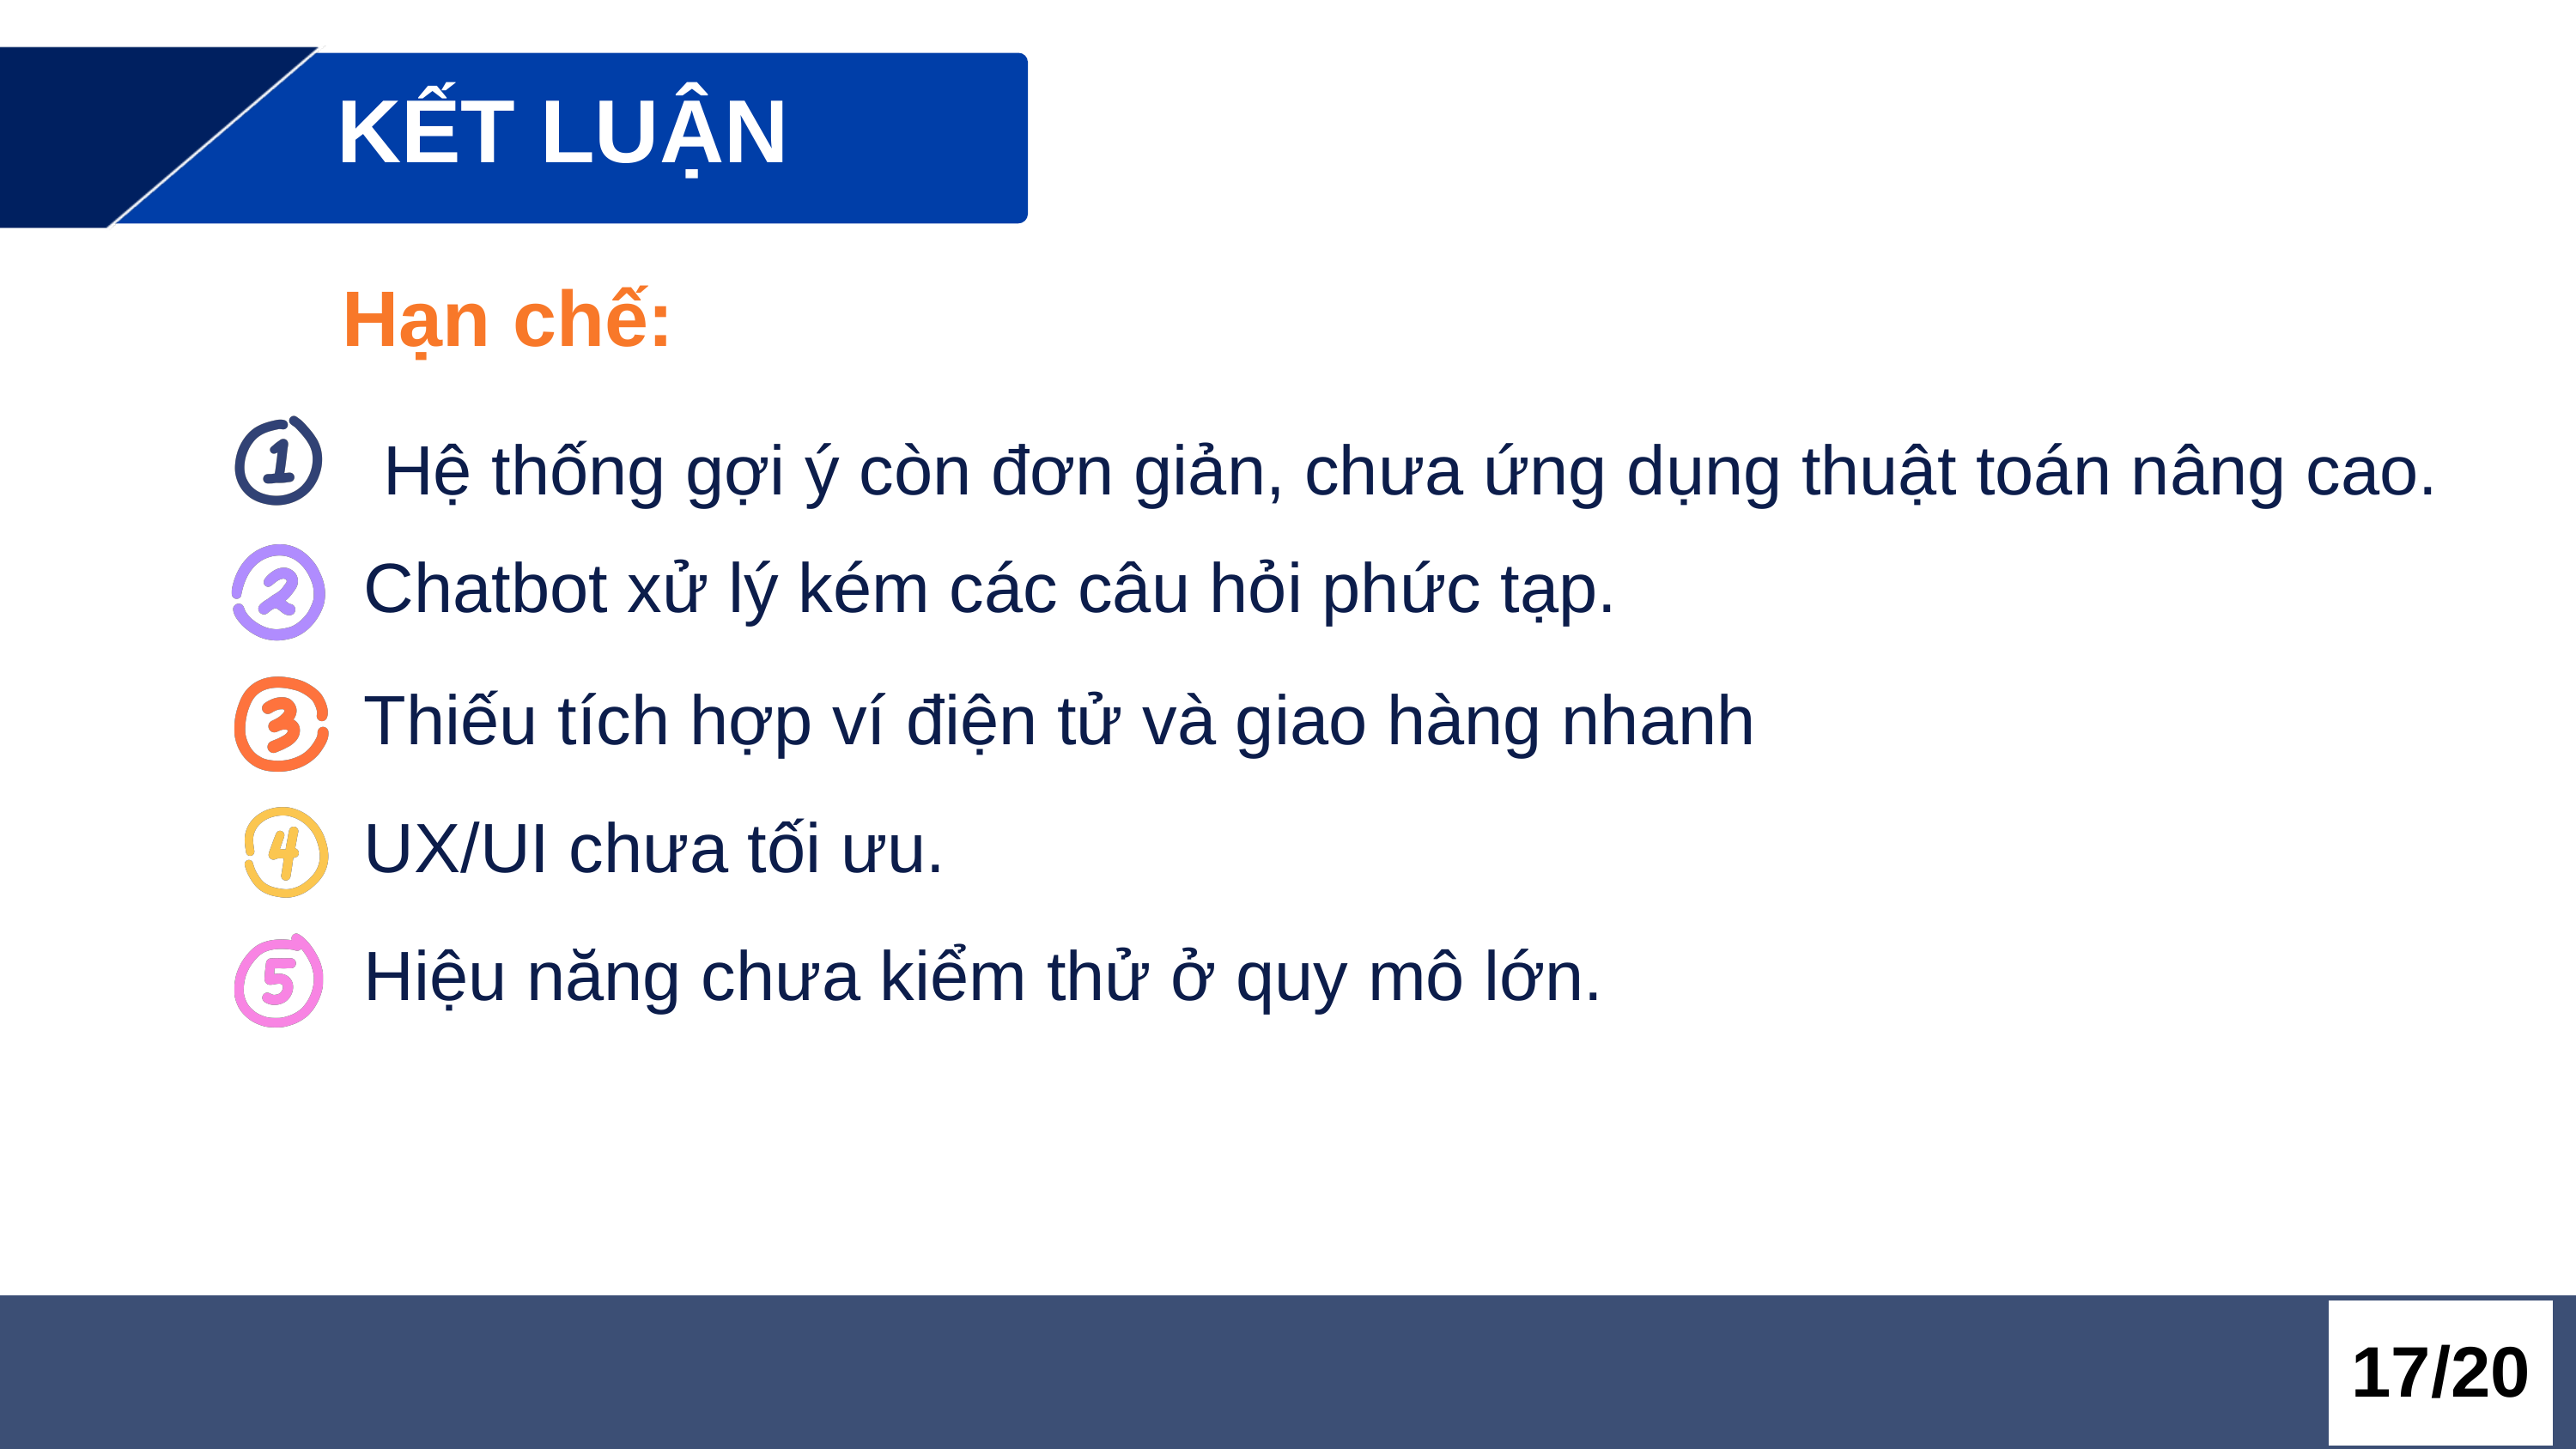

KẾT LUẬN

Hạn chế:
 Hệ thống gợi ý còn đơn giản, chưa ứng dụng thuật toán nâng cao.

Chatbot xử lý kém các câu hỏi phức tạp.

Thiếu tích hợp ví điện tử và giao hàng nhanh

UX/UI chưa tối ưu.

Hiệu năng chưa kiểm thử ở quy mô lớn.

17/20